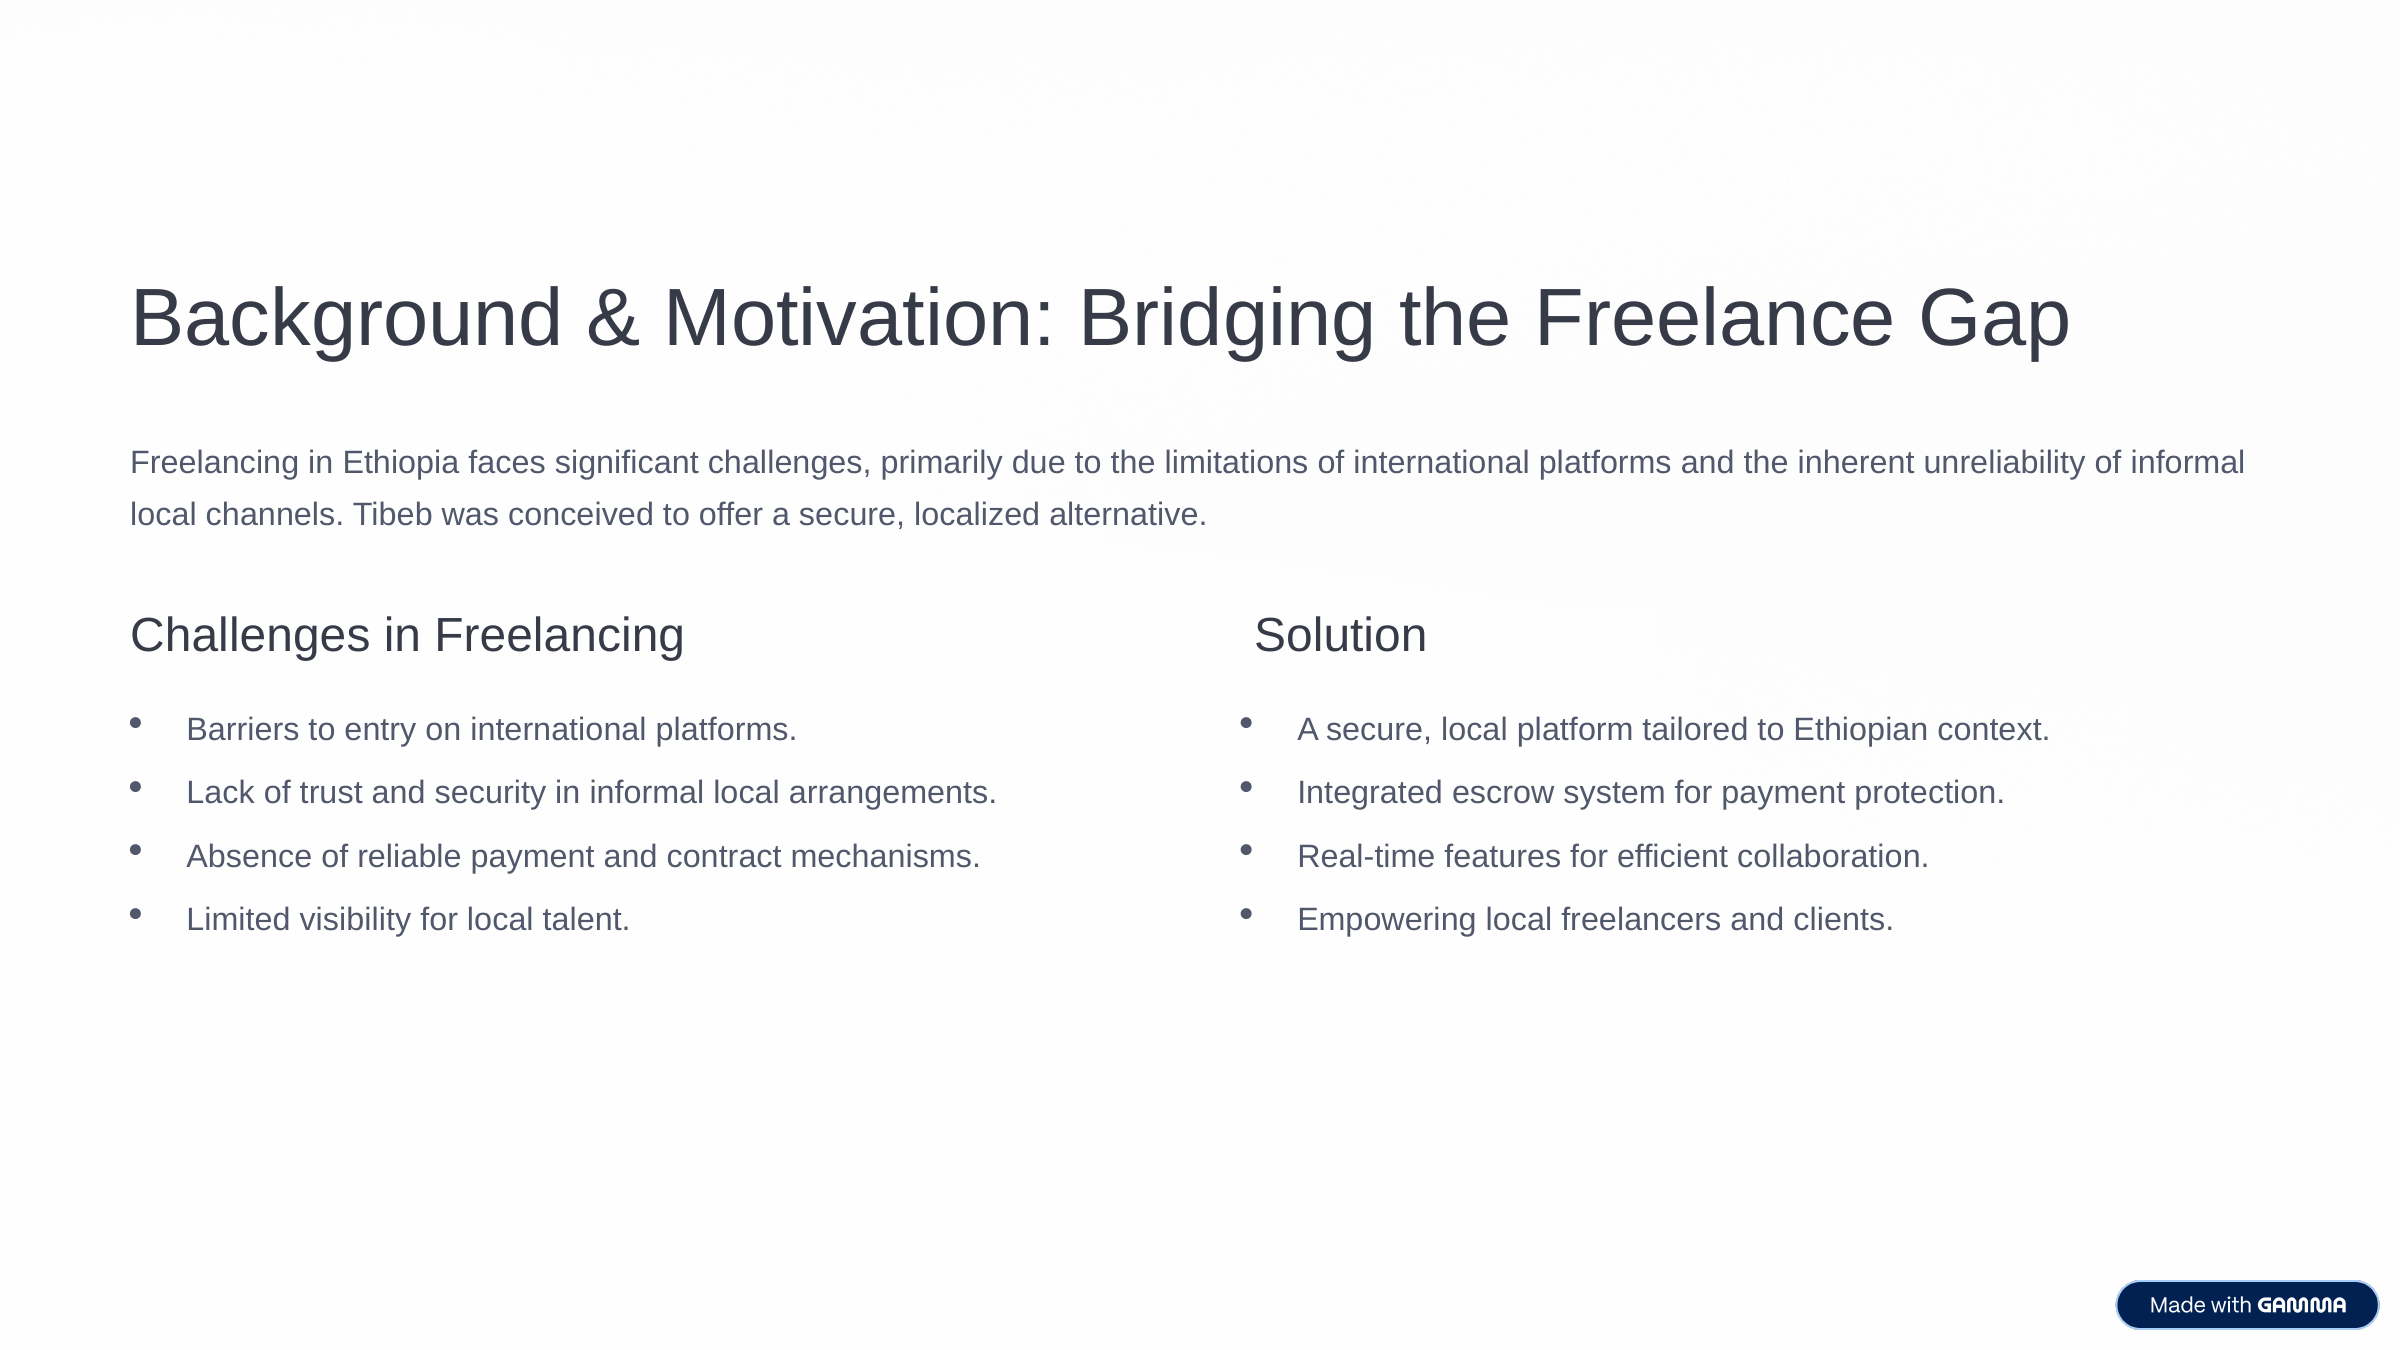

Background & Motivation: Bridging the Freelance Gap
Freelancing in Ethiopia faces significant challenges, primarily due to the limitations of international platforms and the inherent unreliability of informal local channels. Tibeb was conceived to offer a secure, localized alternative.
Challenges in Freelancing
 Solution
Barriers to entry on international platforms.
A secure, local platform tailored to Ethiopian context.
Lack of trust and security in informal local arrangements.
Integrated escrow system for payment protection.
Absence of reliable payment and contract mechanisms.
Real-time features for efficient collaboration.
Limited visibility for local talent.
Empowering local freelancers and clients.